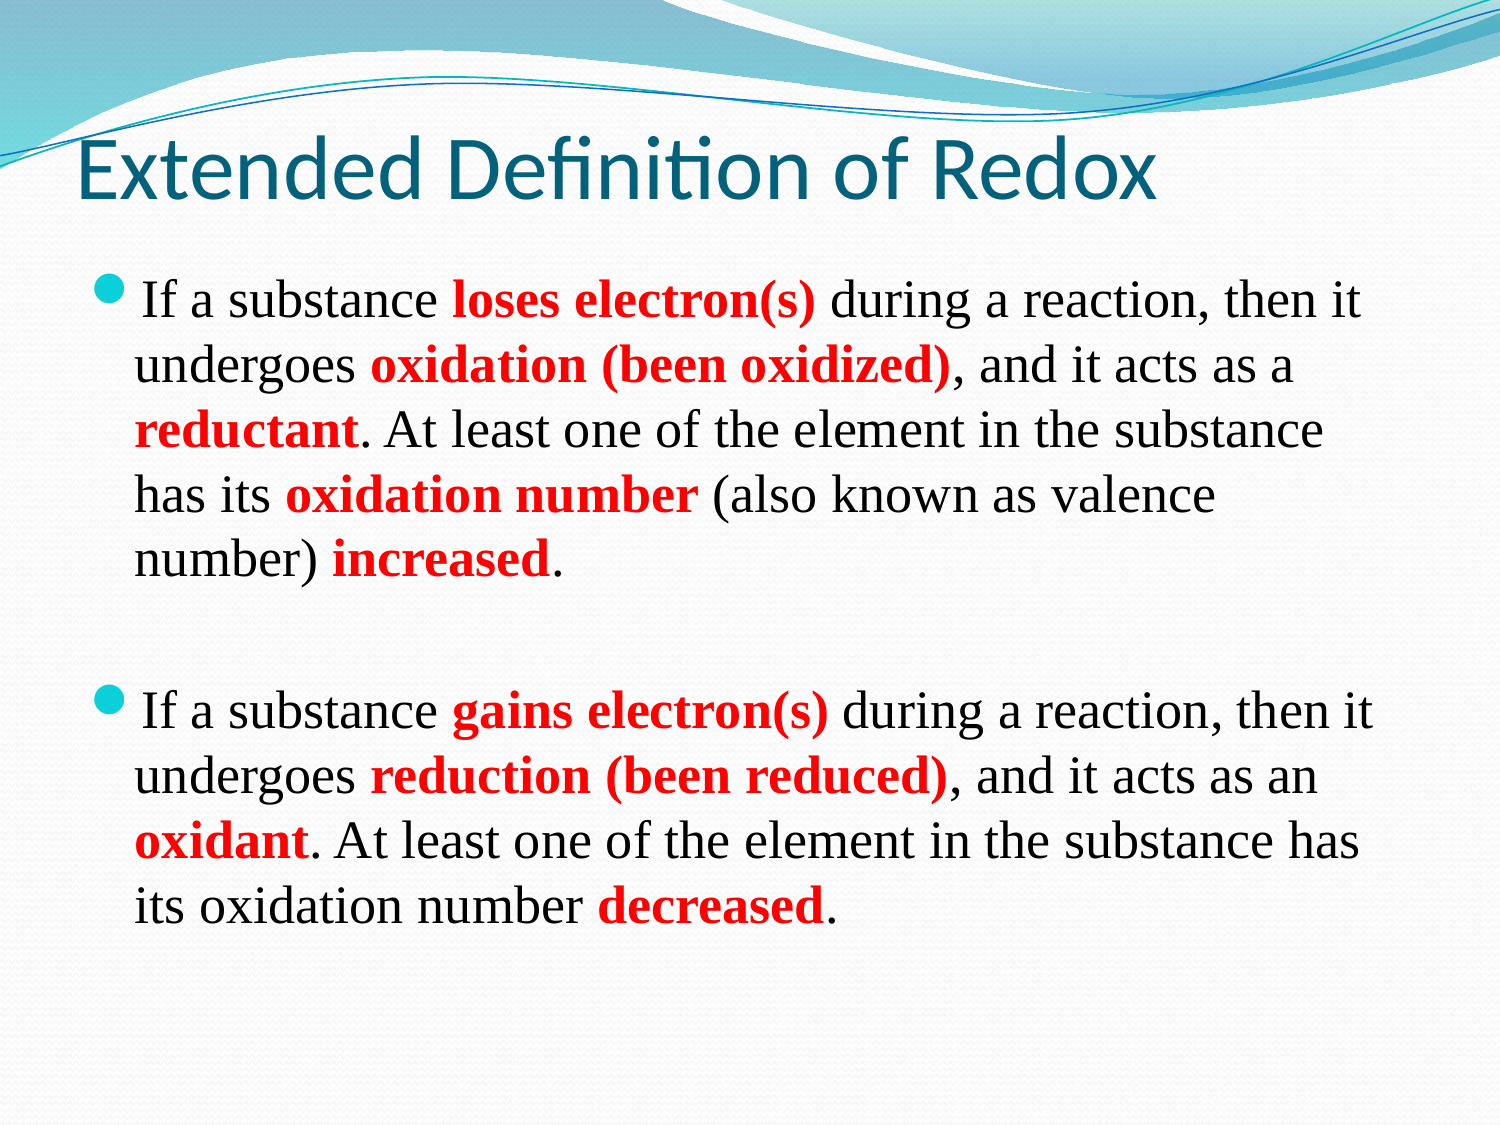

# Extended Definition of Redox
If a substance loses electron(s) during a reaction, then it undergoes oxidation (been oxidized), and it acts as a reductant. At least one of the element in the substance has its oxidation number (also known as valence number) increased.

If a substance gains electron(s) during a reaction, then it undergoes reduction (been reduced), and it acts as an oxidant. At least one of the element in the substance has its oxidation number decreased.